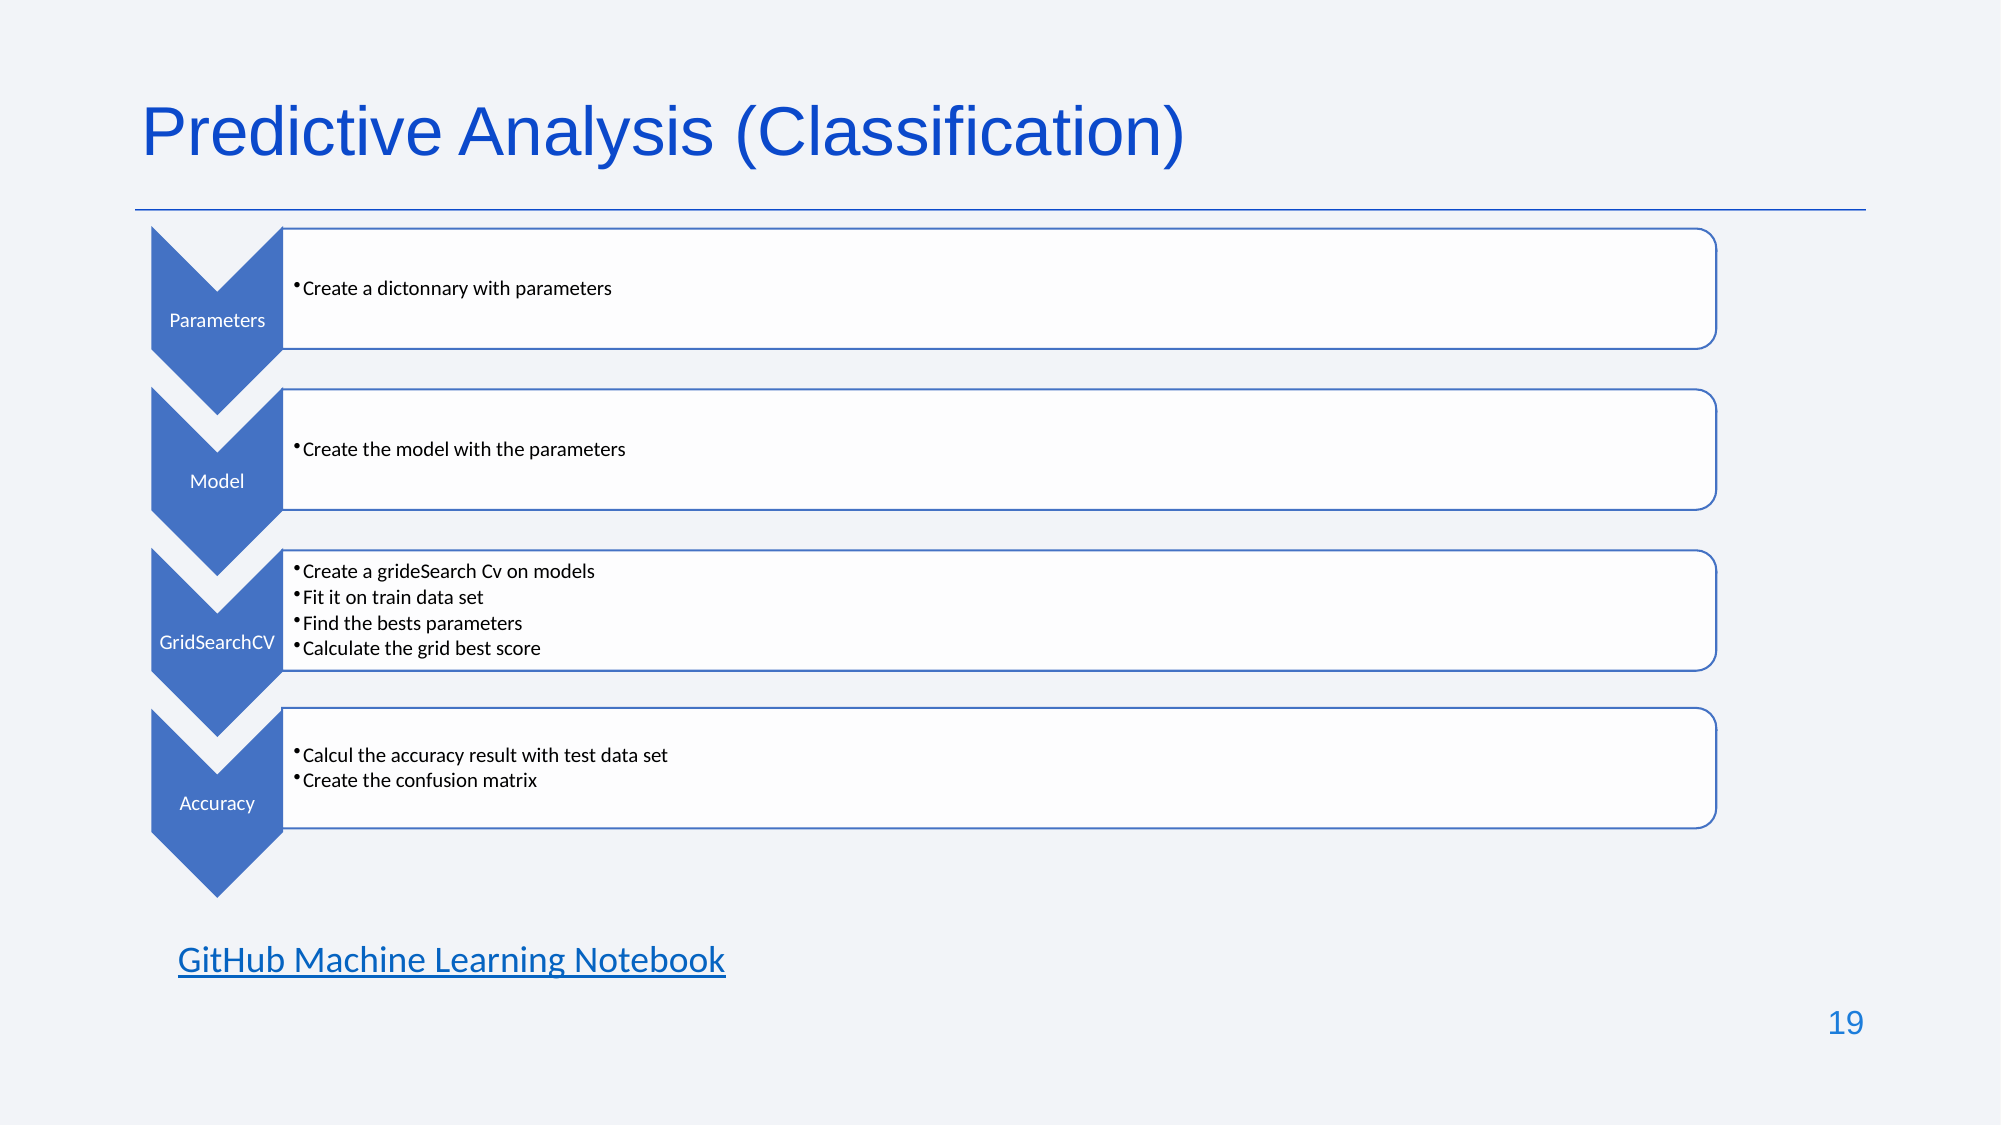

Predictive Analysis (Classification)
Parameters
Create a dictonnary with parameters
Model
Create the model with the parameters
GridSearchCV
Create a grideSearch Cv on models
Fit it on train data set
Find the bests parameters
Calculate the grid best score
Accuracy
Calcul the accuracy result with test data set
Create the confusion matrix
GitHub Machine Learning Notebook
19